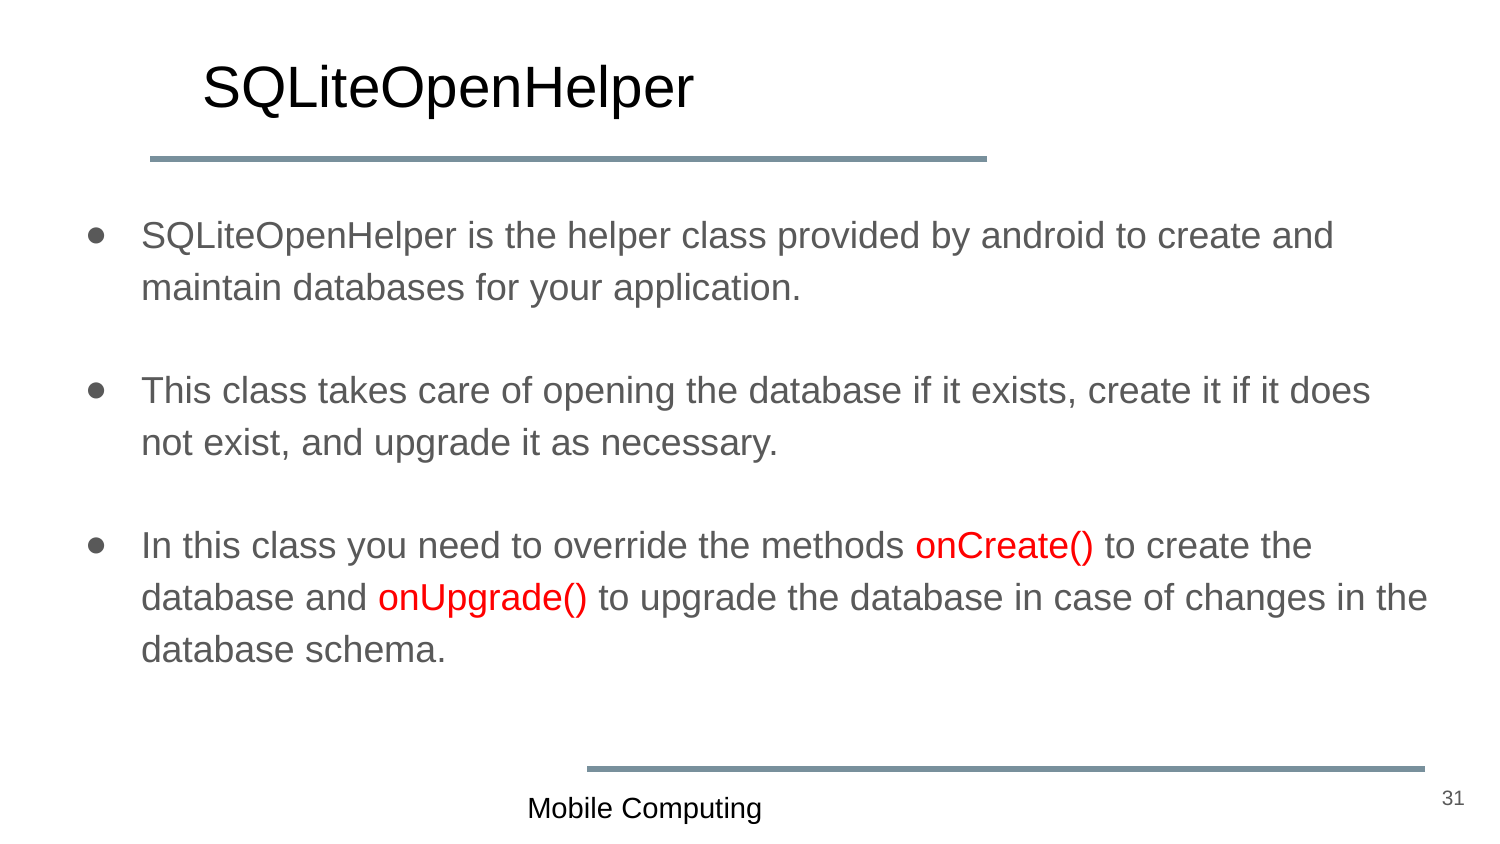

# SQLiteOpenHelper
SQLiteOpenHelper is the helper class provided by android to create and maintain databases for your application.

This class takes care of opening the database if it exists, create it if it does not exist, and upgrade it as necessary.

In this class you need to override the methods onCreate() to create the database and onUpgrade() to upgrade the database in case of changes in the database schema.
31
Mobile Computing